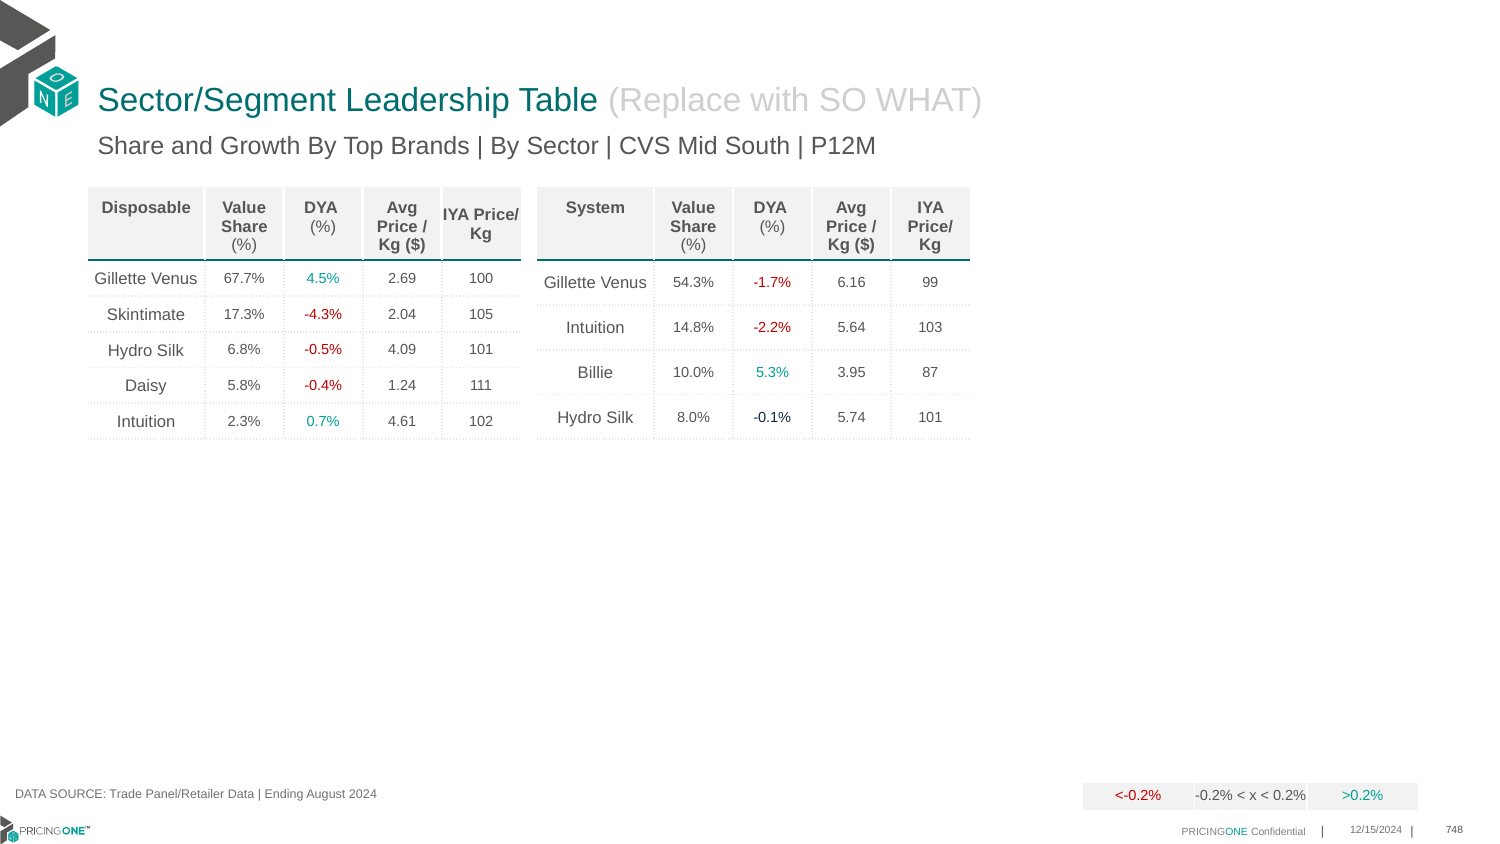

# Sector/Segment Leadership Table (Replace with SO WHAT)
Share and Growth By Top Brands | By Sector | CVS Mid South | P12M
| Disposable | Value Share (%) | DYA (%) | Avg Price /Kg ($) | IYA Price/ Kg |
| --- | --- | --- | --- | --- |
| Gillette Venus | 67.7% | 4.5% | 2.69 | 100 |
| Skintimate | 17.3% | -4.3% | 2.04 | 105 |
| Hydro Silk | 6.8% | -0.5% | 4.09 | 101 |
| Daisy | 5.8% | -0.4% | 1.24 | 111 |
| Intuition | 2.3% | 0.7% | 4.61 | 102 |
| System | Value Share (%) | DYA (%) | Avg Price /Kg ($) | IYA Price/Kg |
| --- | --- | --- | --- | --- |
| Gillette Venus | 54.3% | -1.7% | 6.16 | 99 |
| Intuition | 14.8% | -2.2% | 5.64 | 103 |
| Billie | 10.0% | 5.3% | 3.95 | 87 |
| Hydro Silk | 8.0% | -0.1% | 5.74 | 101 |
DATA SOURCE: Trade Panel/Retailer Data | Ending August 2024
| <-0.2% | -0.2% < x < 0.2% | >0.2% |
| --- | --- | --- |

12/15/2024
748